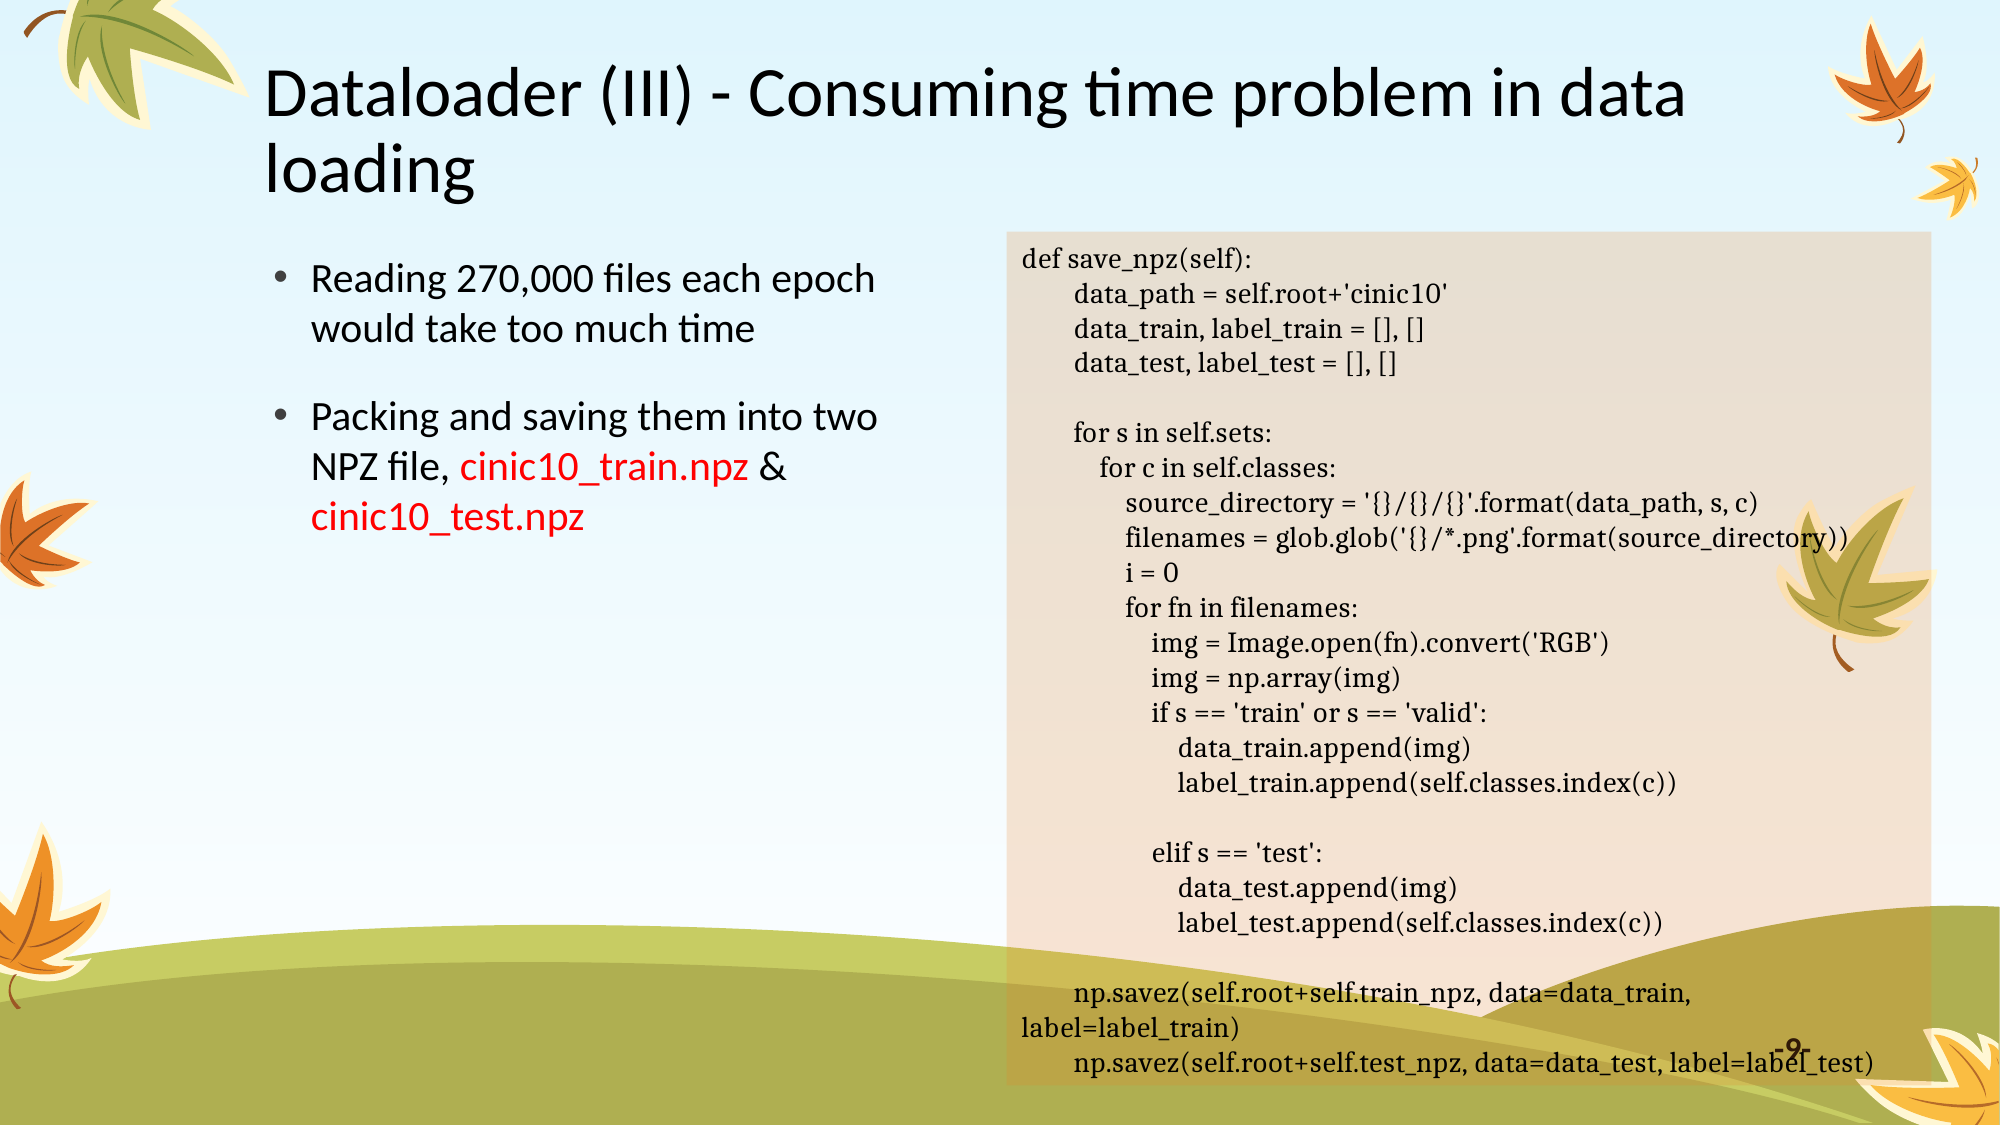

# Dataloader (III) - Consuming time problem in data loading
def save_npz(self):
        data_path = self.root+'cinic10'
        data_train, label_train = [], []
        data_test, label_test = [], []

        for s in self.sets:
            for c in self.classes:
                source_directory = '{}/{}/{}'.format(data_path, s, c)
                filenames = glob.glob('{}/*.png'.format(source_directory))
                i = 0
                for fn in filenames:
                    img = Image.open(fn).convert('RGB')
                    img = np.array(img)
                    if s == 'train' or s == 'valid':
                        data_train.append(img)
                        label_train.append(self.classes.index(c))

                    elif s == 'test':
                        data_test.append(img)
                        label_test.append(self.classes.index(c))

        np.savez(self.root+self.train_npz, data=data_train, label=label_train)
        np.savez(self.root+self.test_npz, data=data_test, label=label_test)
Reading 270,000 files each epoch would take too much time
Packing and saving them into two NPZ file, cinic10_train.npz & cinic10_test.npz